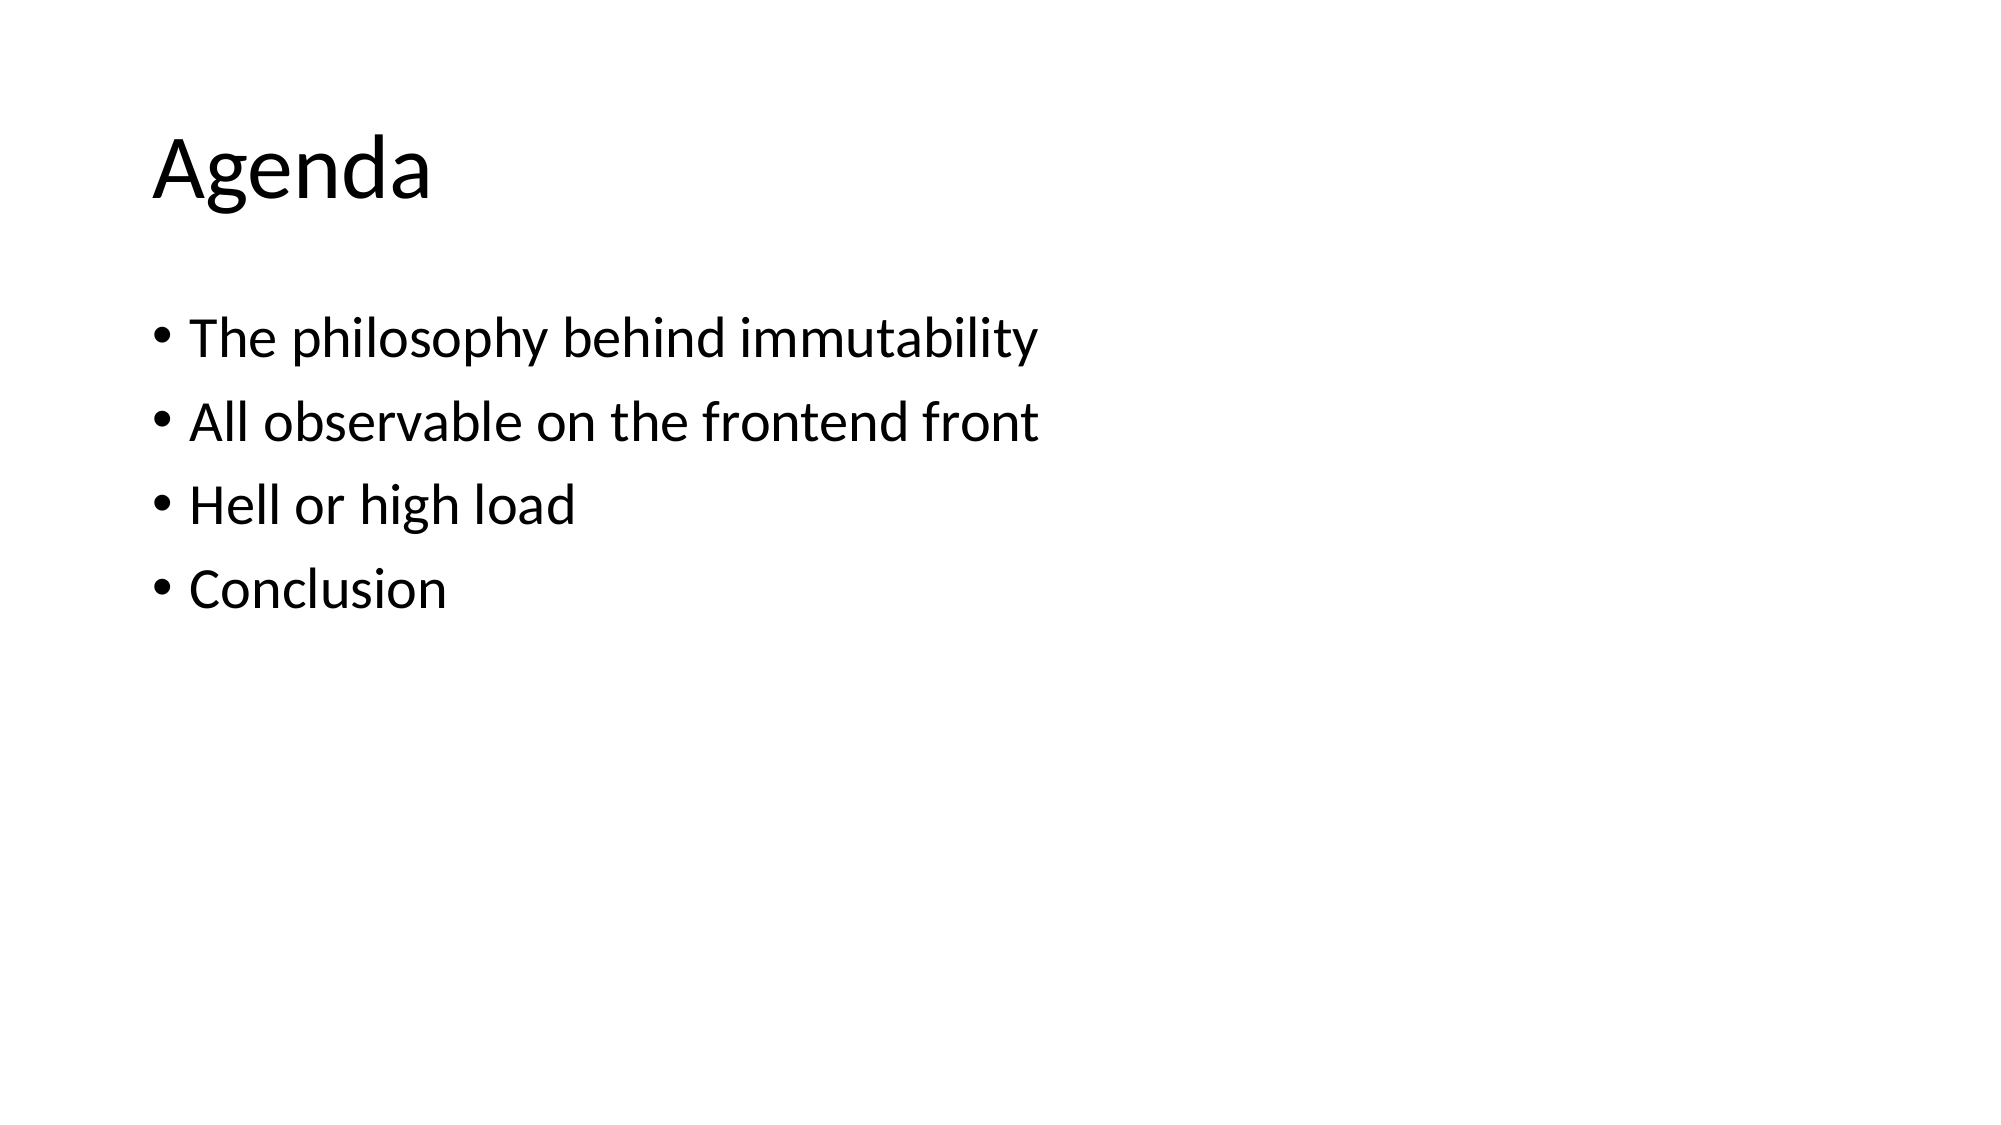

# Agenda
The philosophy behind immutability
All observable on the frontend front
Hell or high load
Conclusion